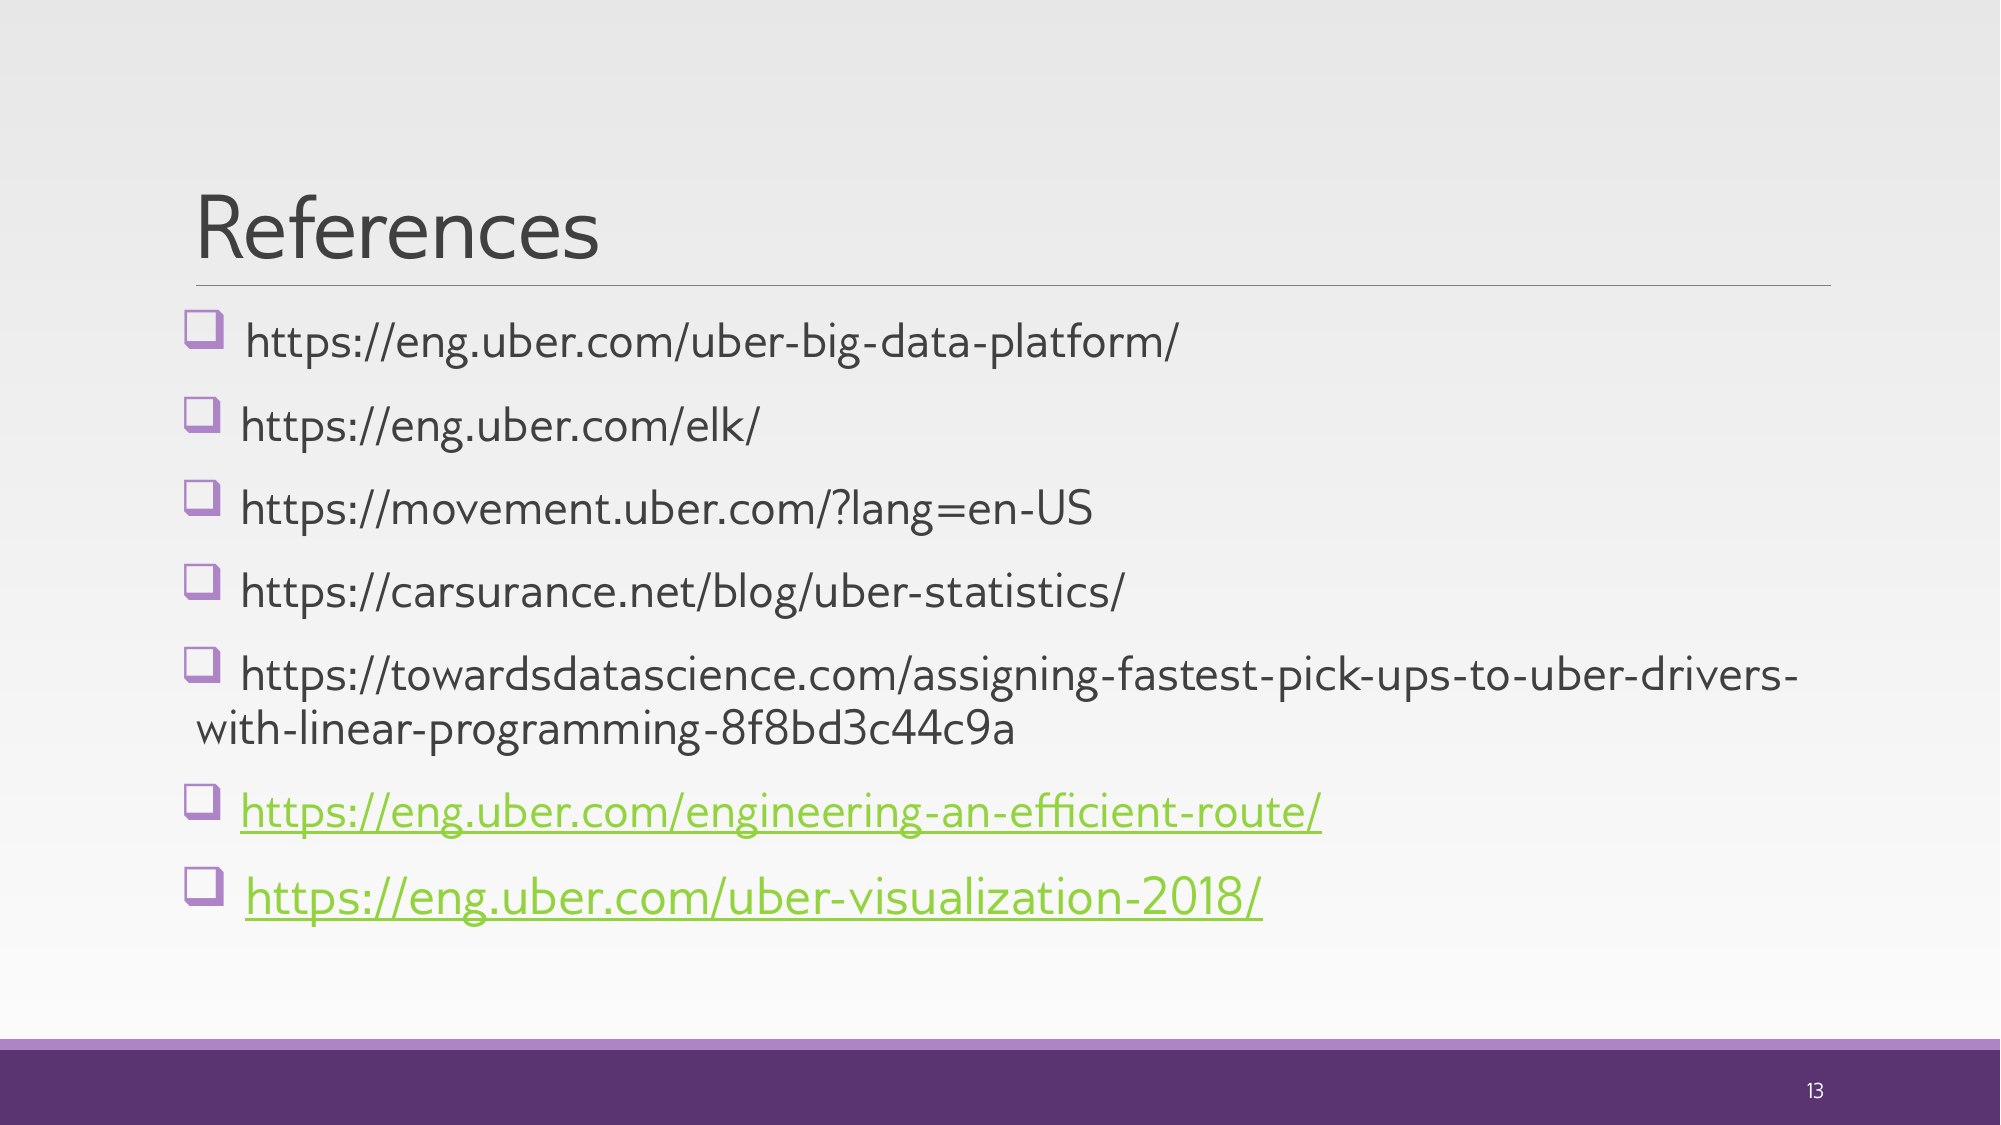

# References
 https://eng.uber.com/uber-big-data-platform/
 https://eng.uber.com/elk/
 https://movement.uber.com/?lang=en-US
 https://carsurance.net/blog/uber-statistics/
 https://towardsdatascience.com/assigning-fastest-pick-ups-to-uber-drivers-with-linear-programming-8f8bd3c44c9a
 https://eng.uber.com/engineering-an-efficient-route/
 https://eng.uber.com/uber-visualization-2018/
13